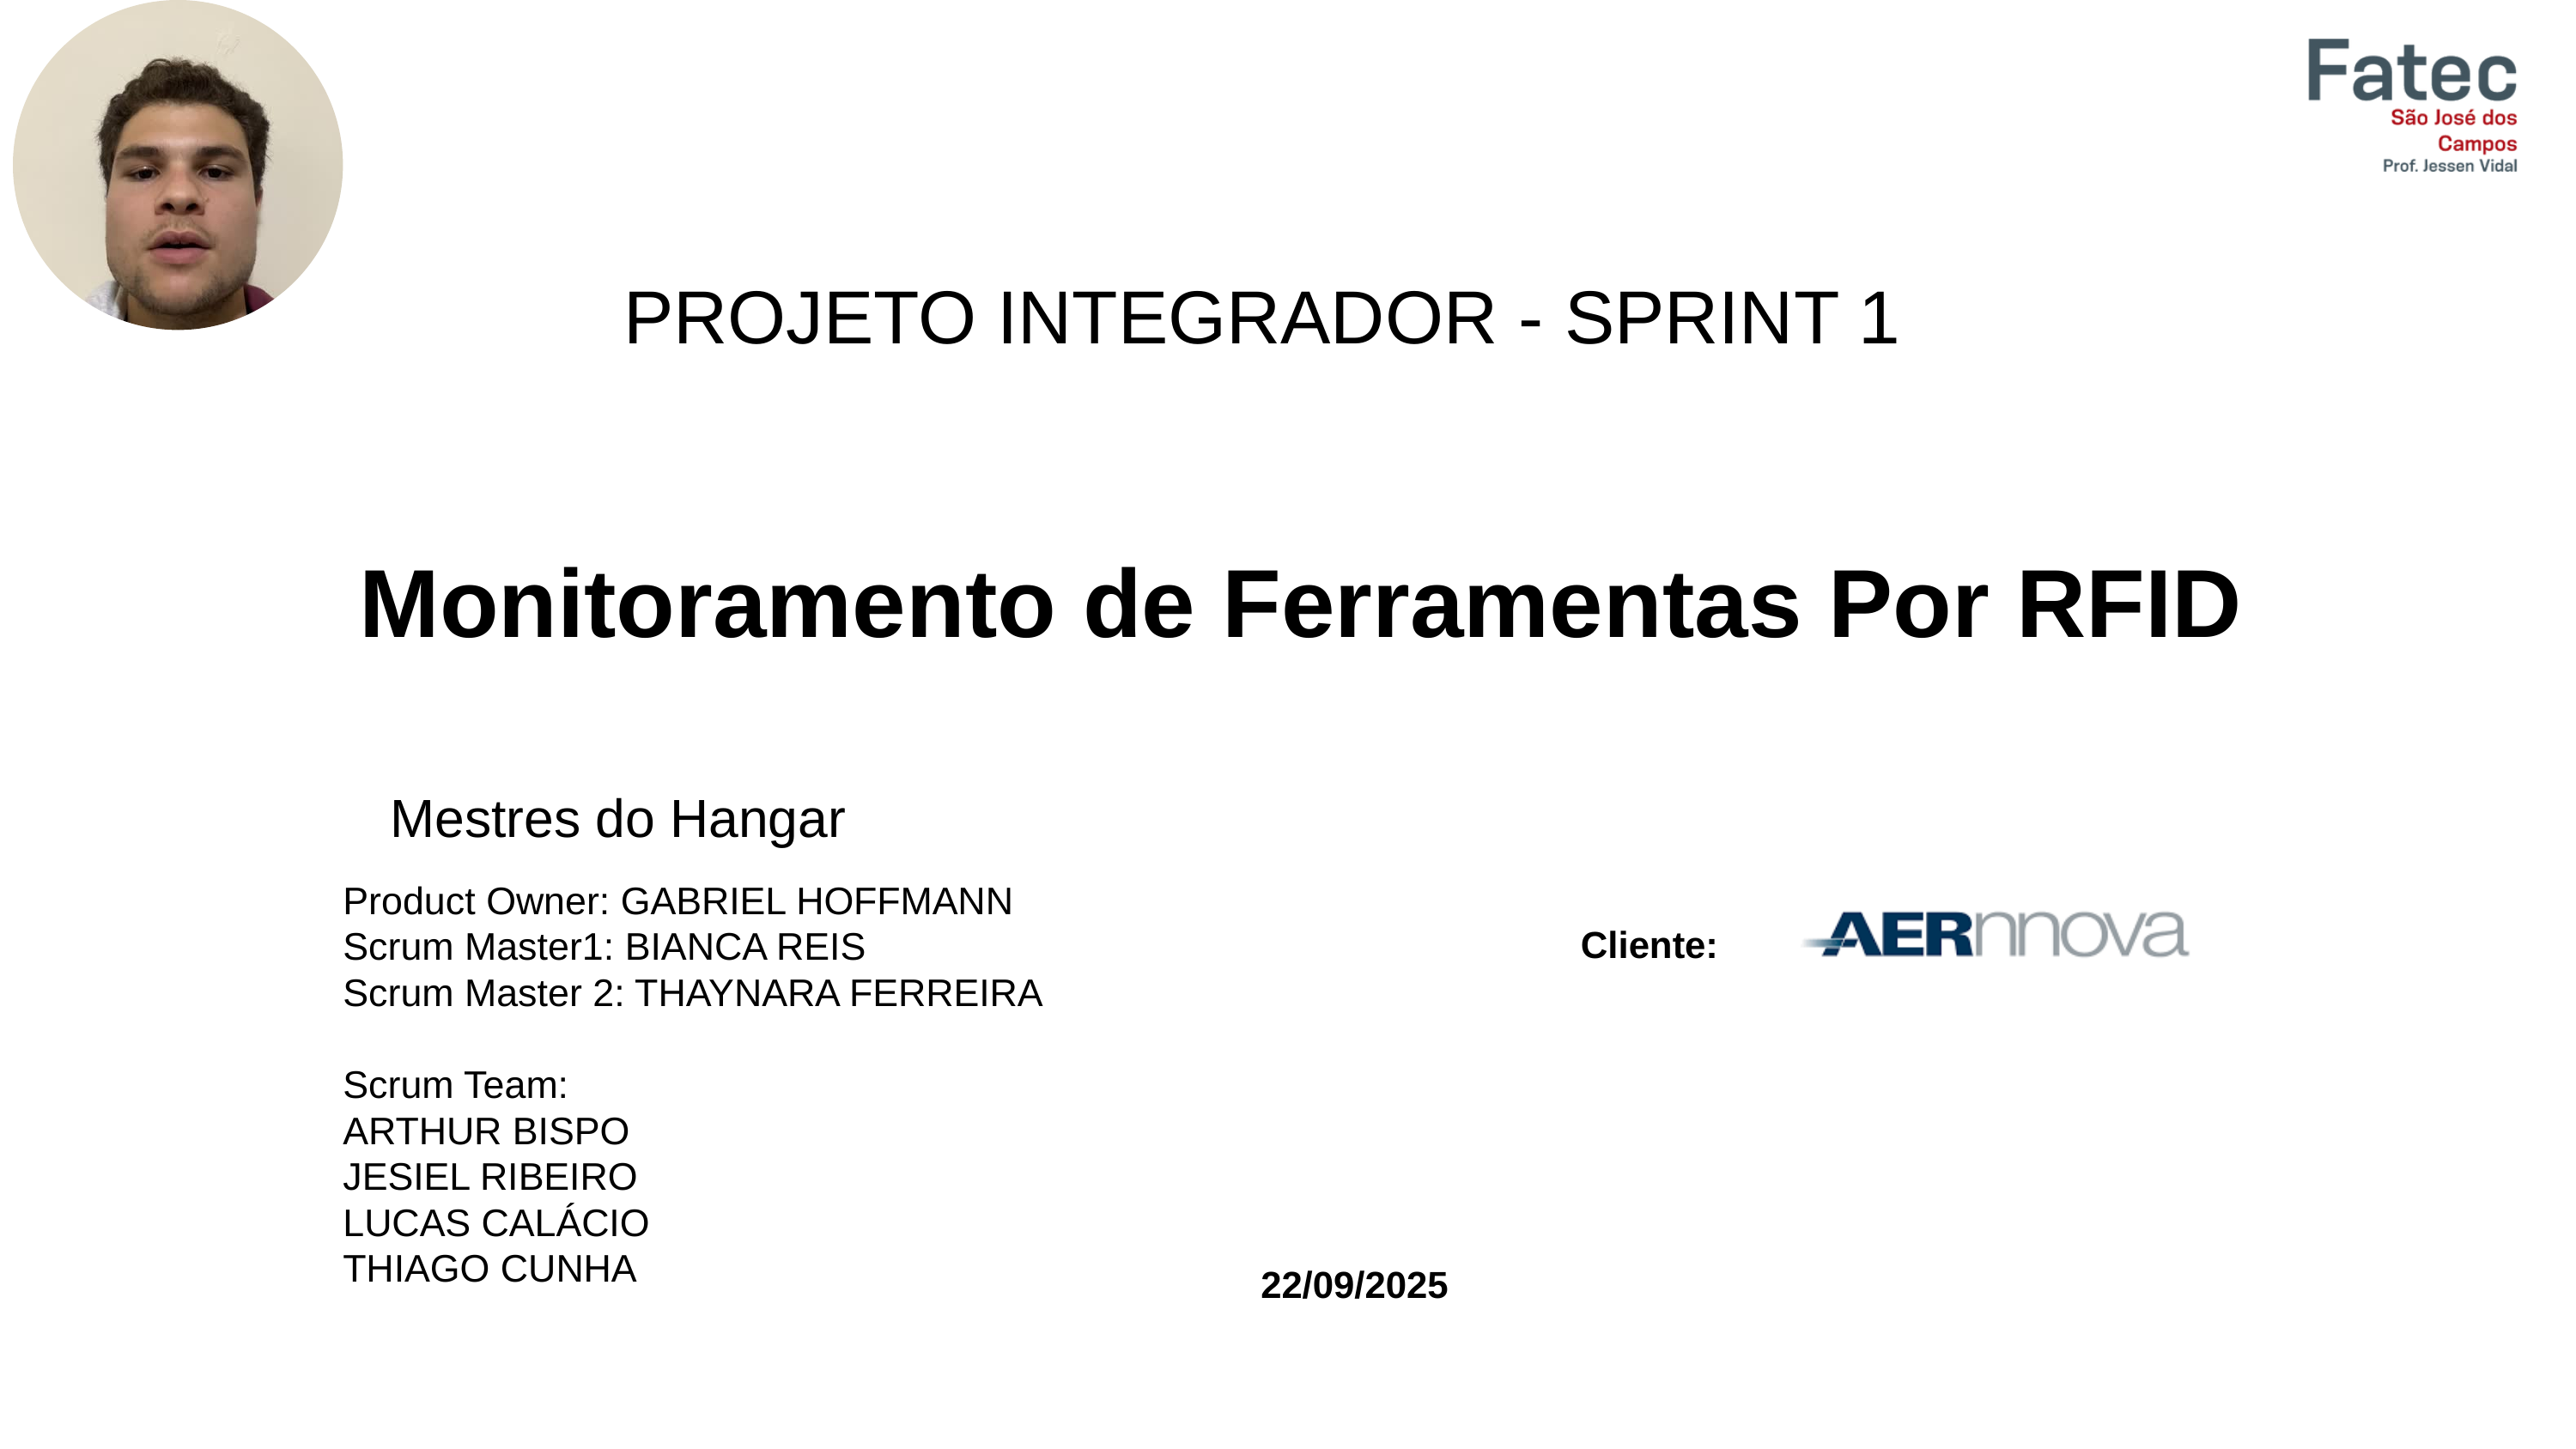

PROJETO INTEGRADOR - SPRINT 1
Monitoramento de Ferramentas Por RFID
Mestres do Hangar

Product Owner: GABRIEL HOFFMANN
Scrum Master1: BIANCA REIS
Scrum Master 2: THAYNARA FERREIRA

Scrum Team:
ARTHUR BISPO
JESIEL RIBEIRO
LUCAS CALÁCIO
THIAGO CUNHA

Cliente:
22/09/2025